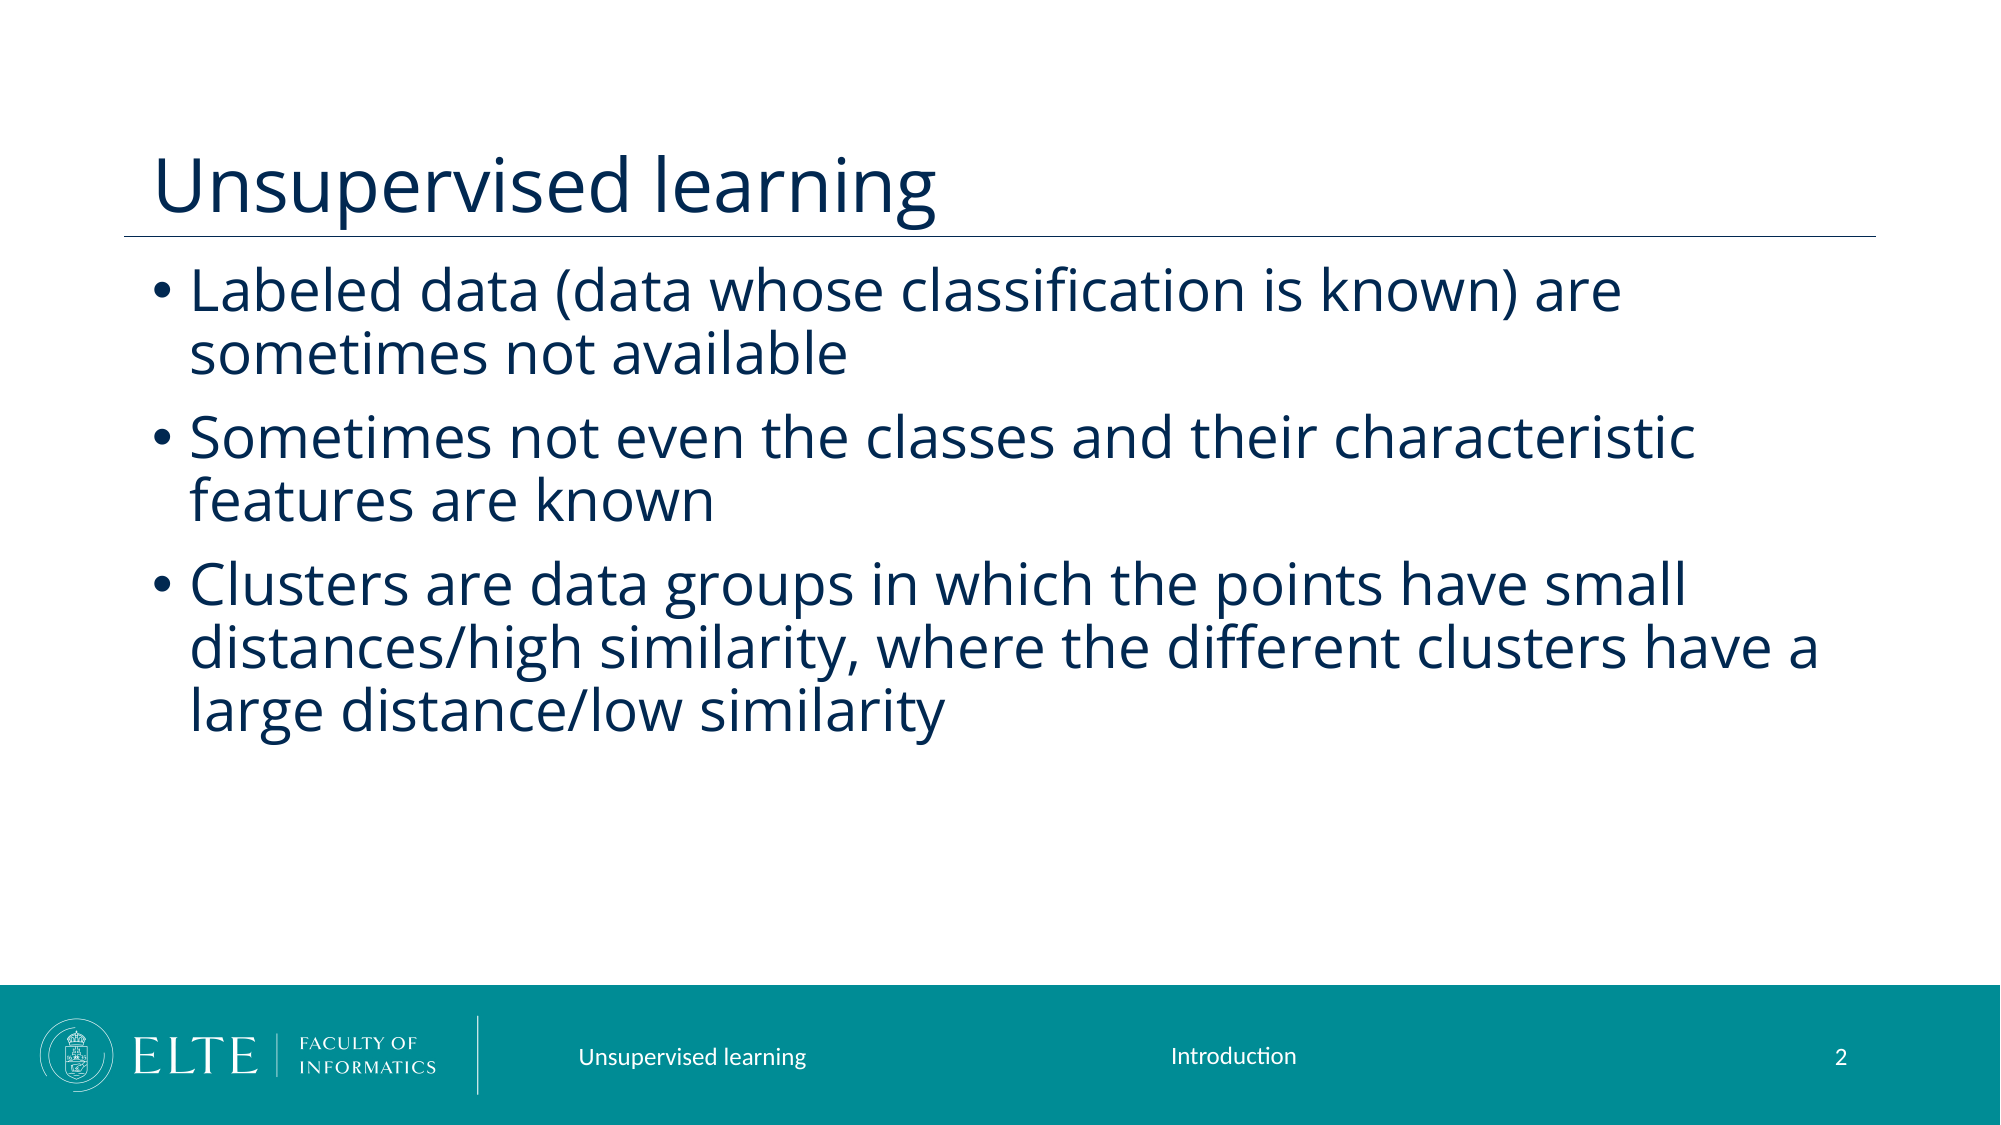

# Unsupervised learning
Labeled data (data whose classification is known) are sometimes not available
Sometimes not even the classes and their characteristic features are known
Clusters are data groups in which the points have small distances/high similarity, where the different clusters have a large distance/low similarity
Introduction
Unsupervised learning
2